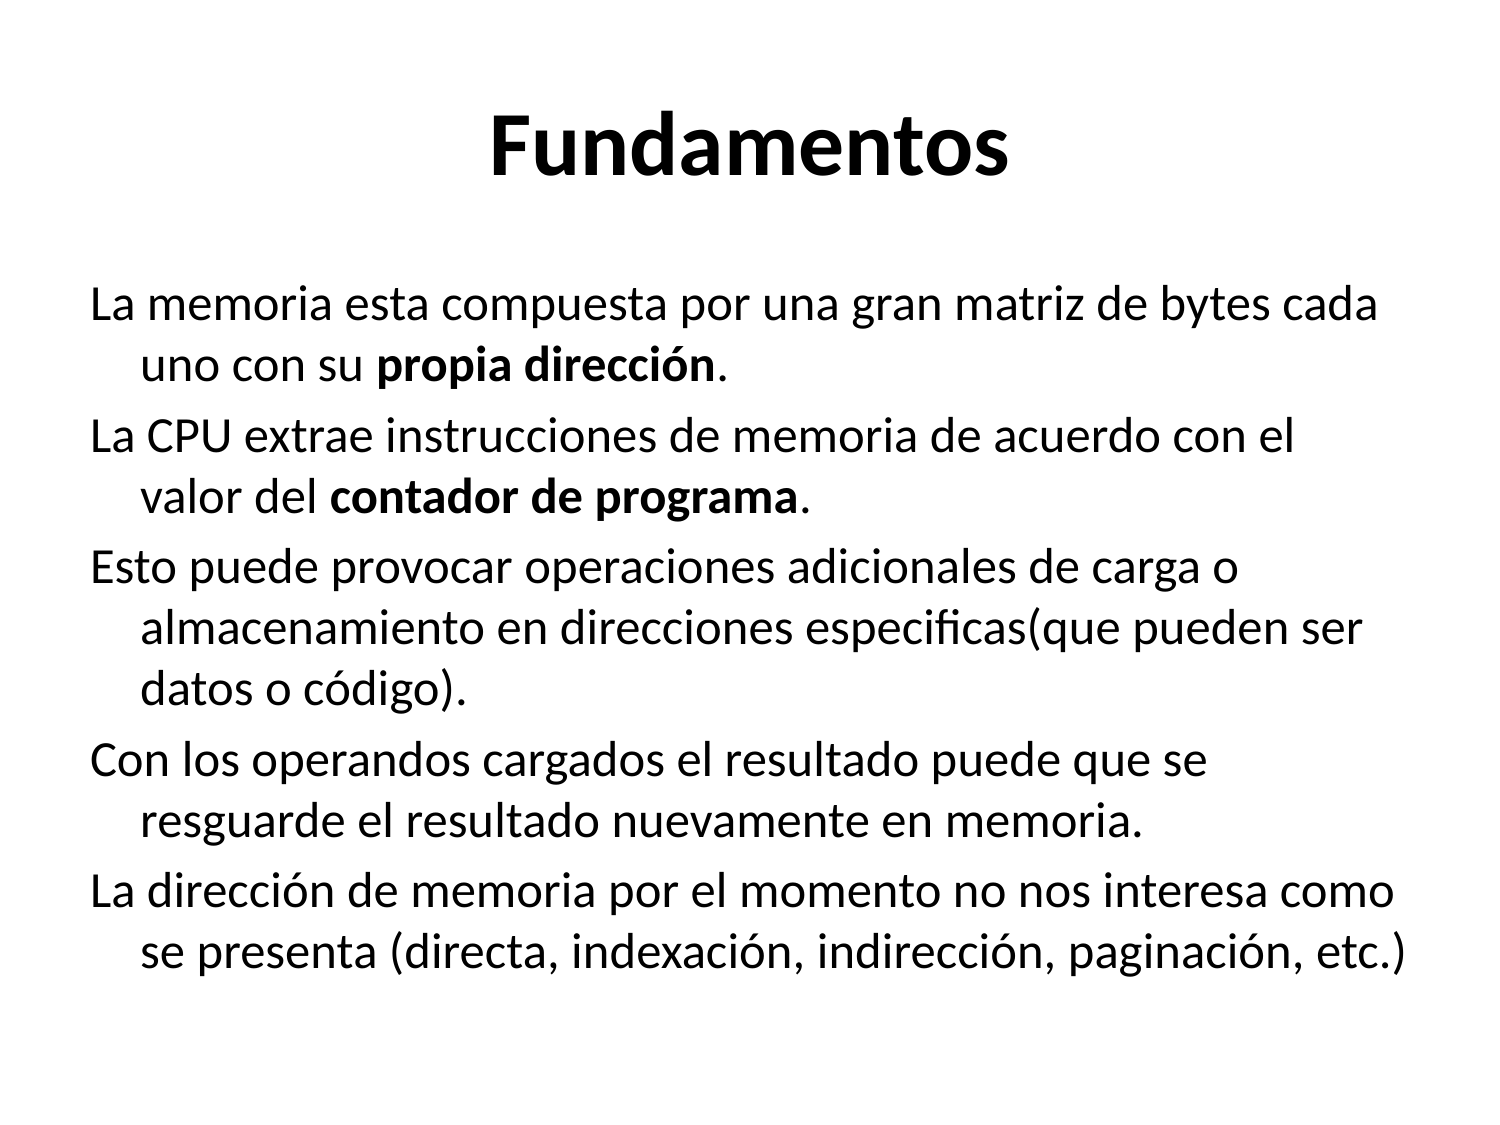

# Fundamentos
La memoria esta compuesta por una gran matriz de bytes cada uno con su propia dirección.
La CPU extrae instrucciones de memoria de acuerdo con el valor del contador de programa.
Esto puede provocar operaciones adicionales de carga o almacenamiento en direcciones especificas(que pueden ser datos o código).
Con los operandos cargados el resultado puede que se resguarde el resultado nuevamente en memoria.
La dirección de memoria por el momento no nos interesa como se presenta (directa, indexación, indirección, paginación, etc.)